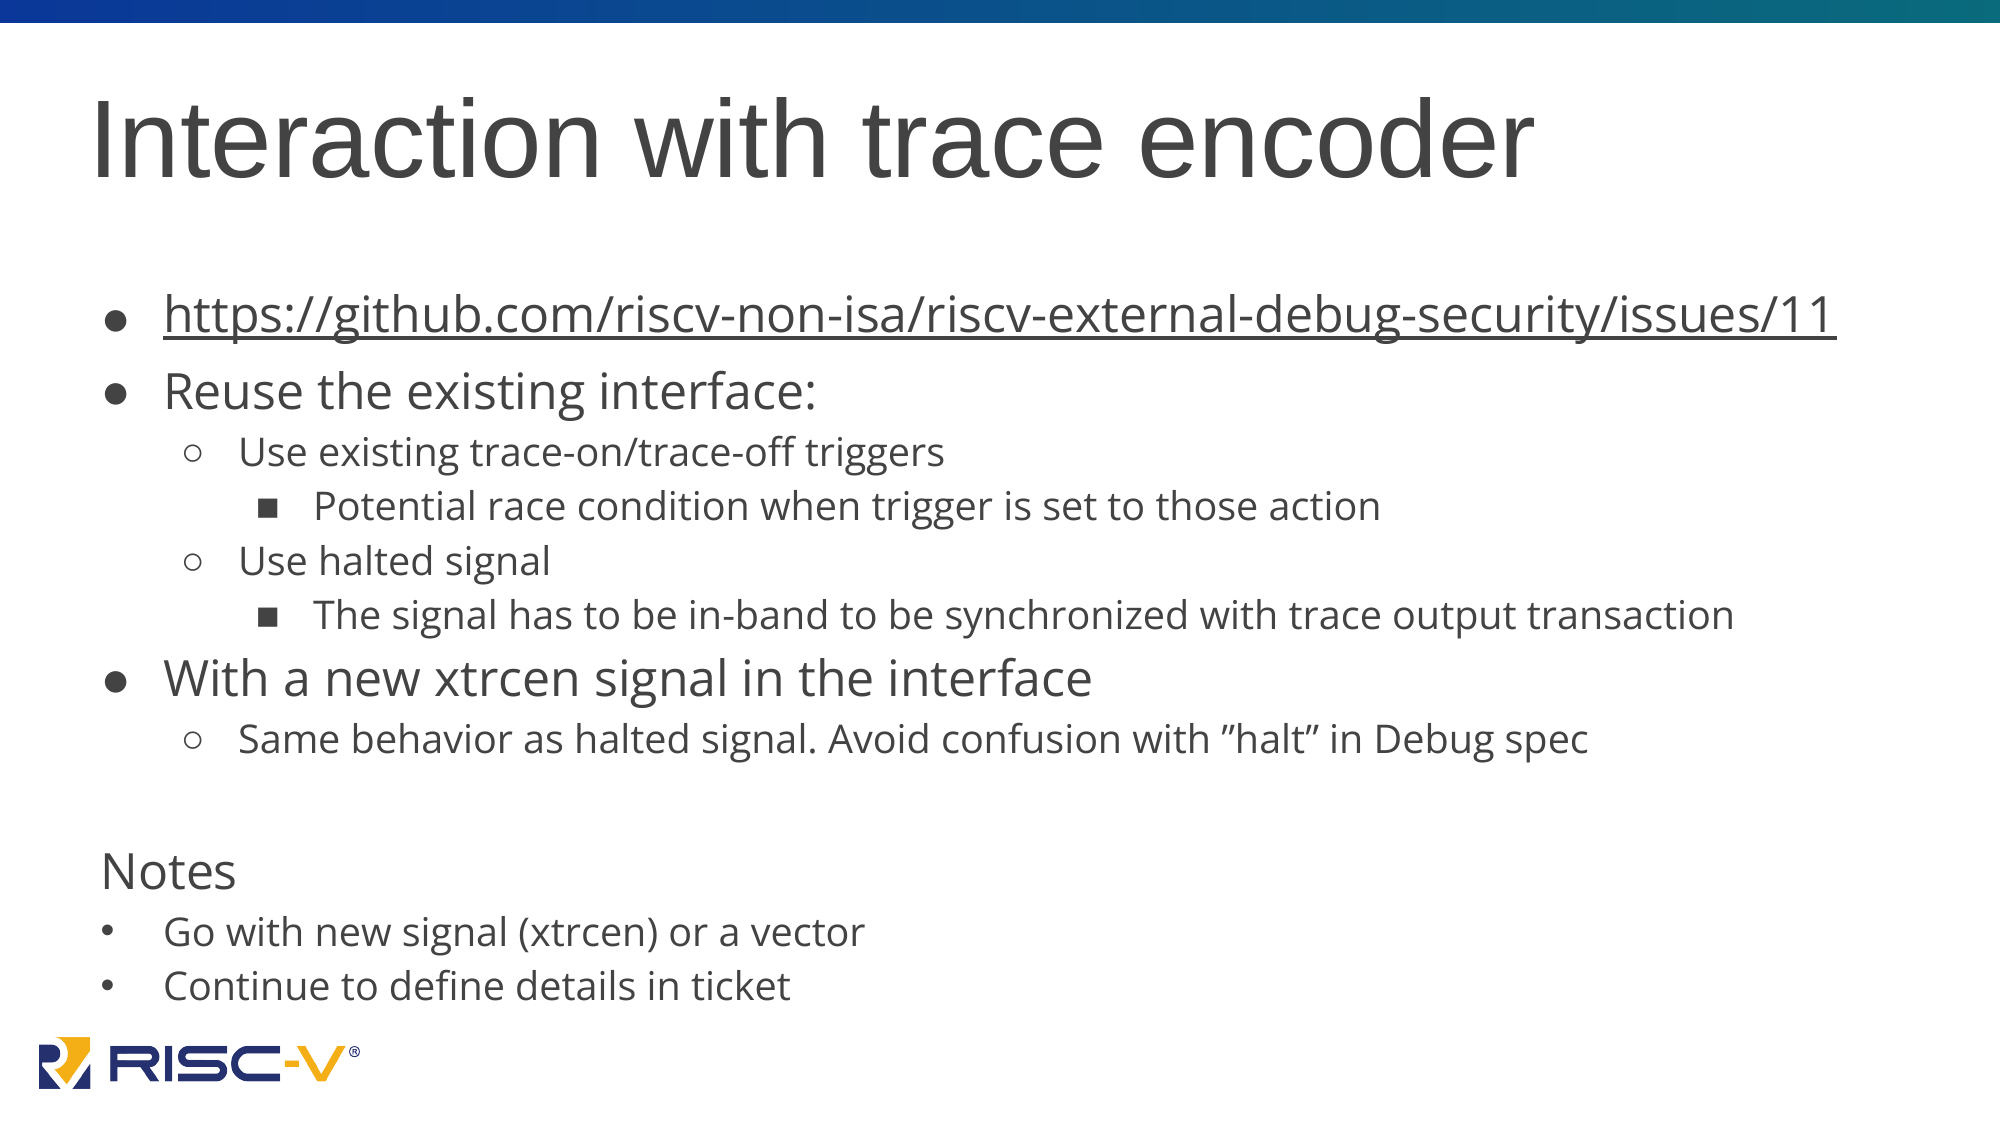

# Interaction with trace encoder
https://github.com/riscv-non-isa/riscv-external-debug-security/issues/11
Reuse the existing interface:
Use existing trace-on/trace-off triggers
Potential race condition when trigger is set to those action
Use halted signal
The signal has to be in-band to be synchronized with trace output transaction
With a new xtrcen signal in the interface
Same behavior as halted signal. Avoid confusion with ”halt” in Debug spec

Notes
Go with new signal (xtrcen) or a vector
Continue to define details in ticket